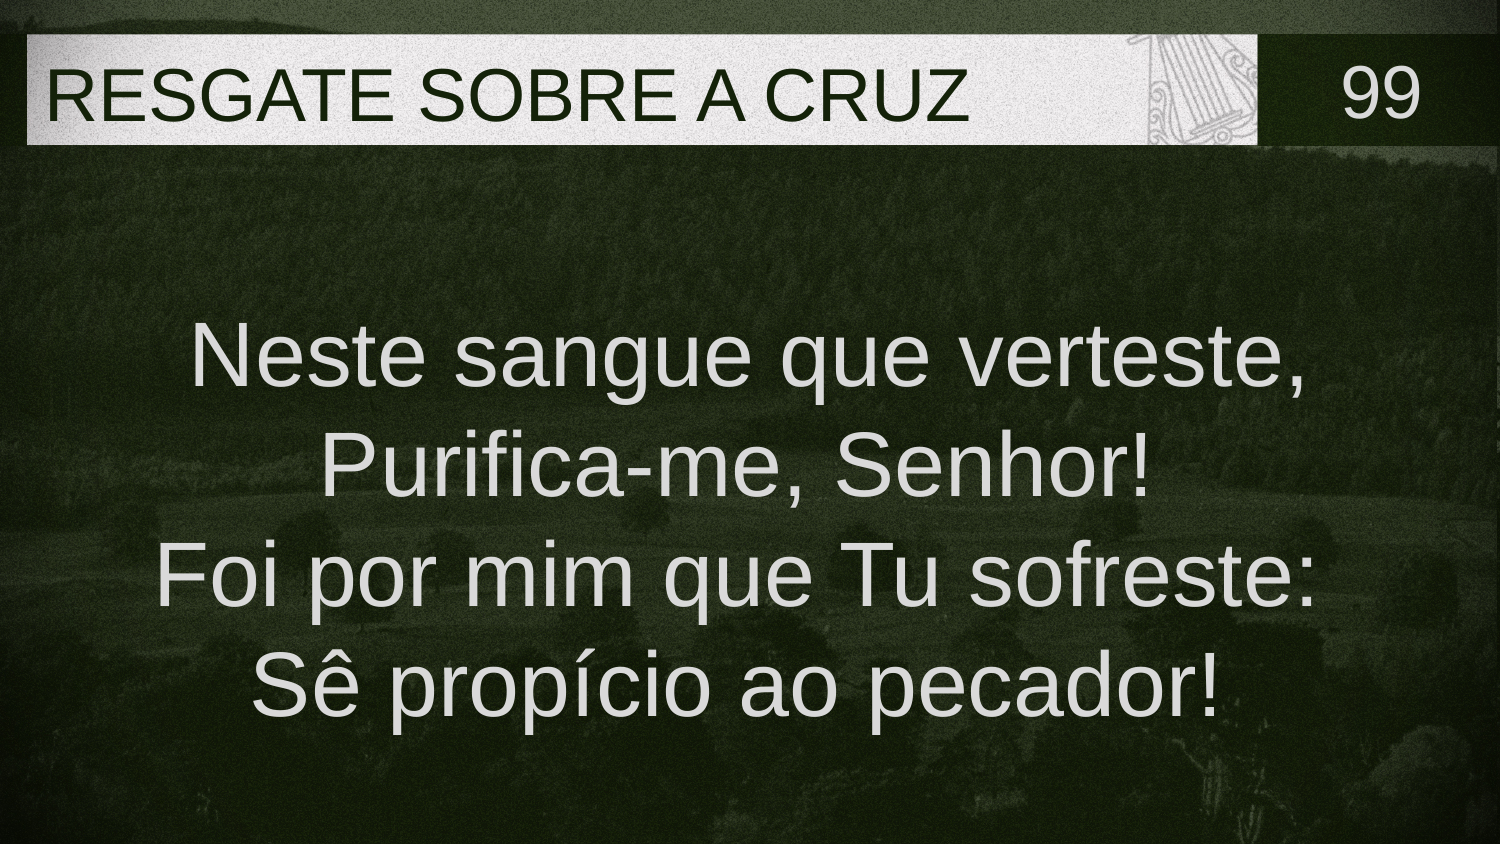

# RESGATE SOBRE A CRUZ
99
Neste sangue que verteste,
Purifica-me, Senhor!
Foi por mim que Tu sofreste:
Sê propício ao pecador!